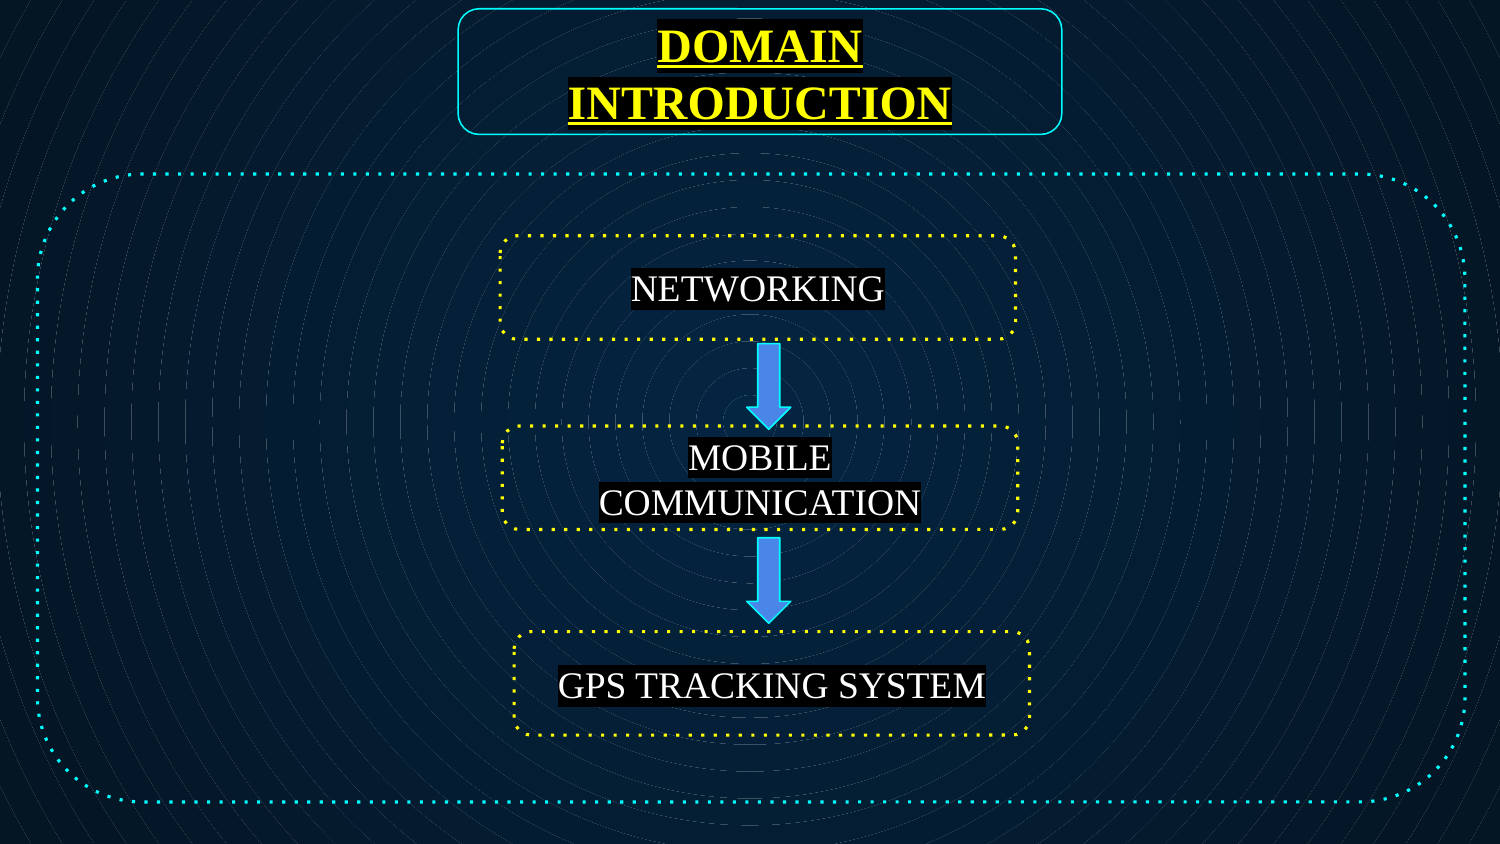

DOMAIN INTRODUCTION

NETWORKING

MOBILE COMMUNICATION

GPS TRACKING SYSTEM